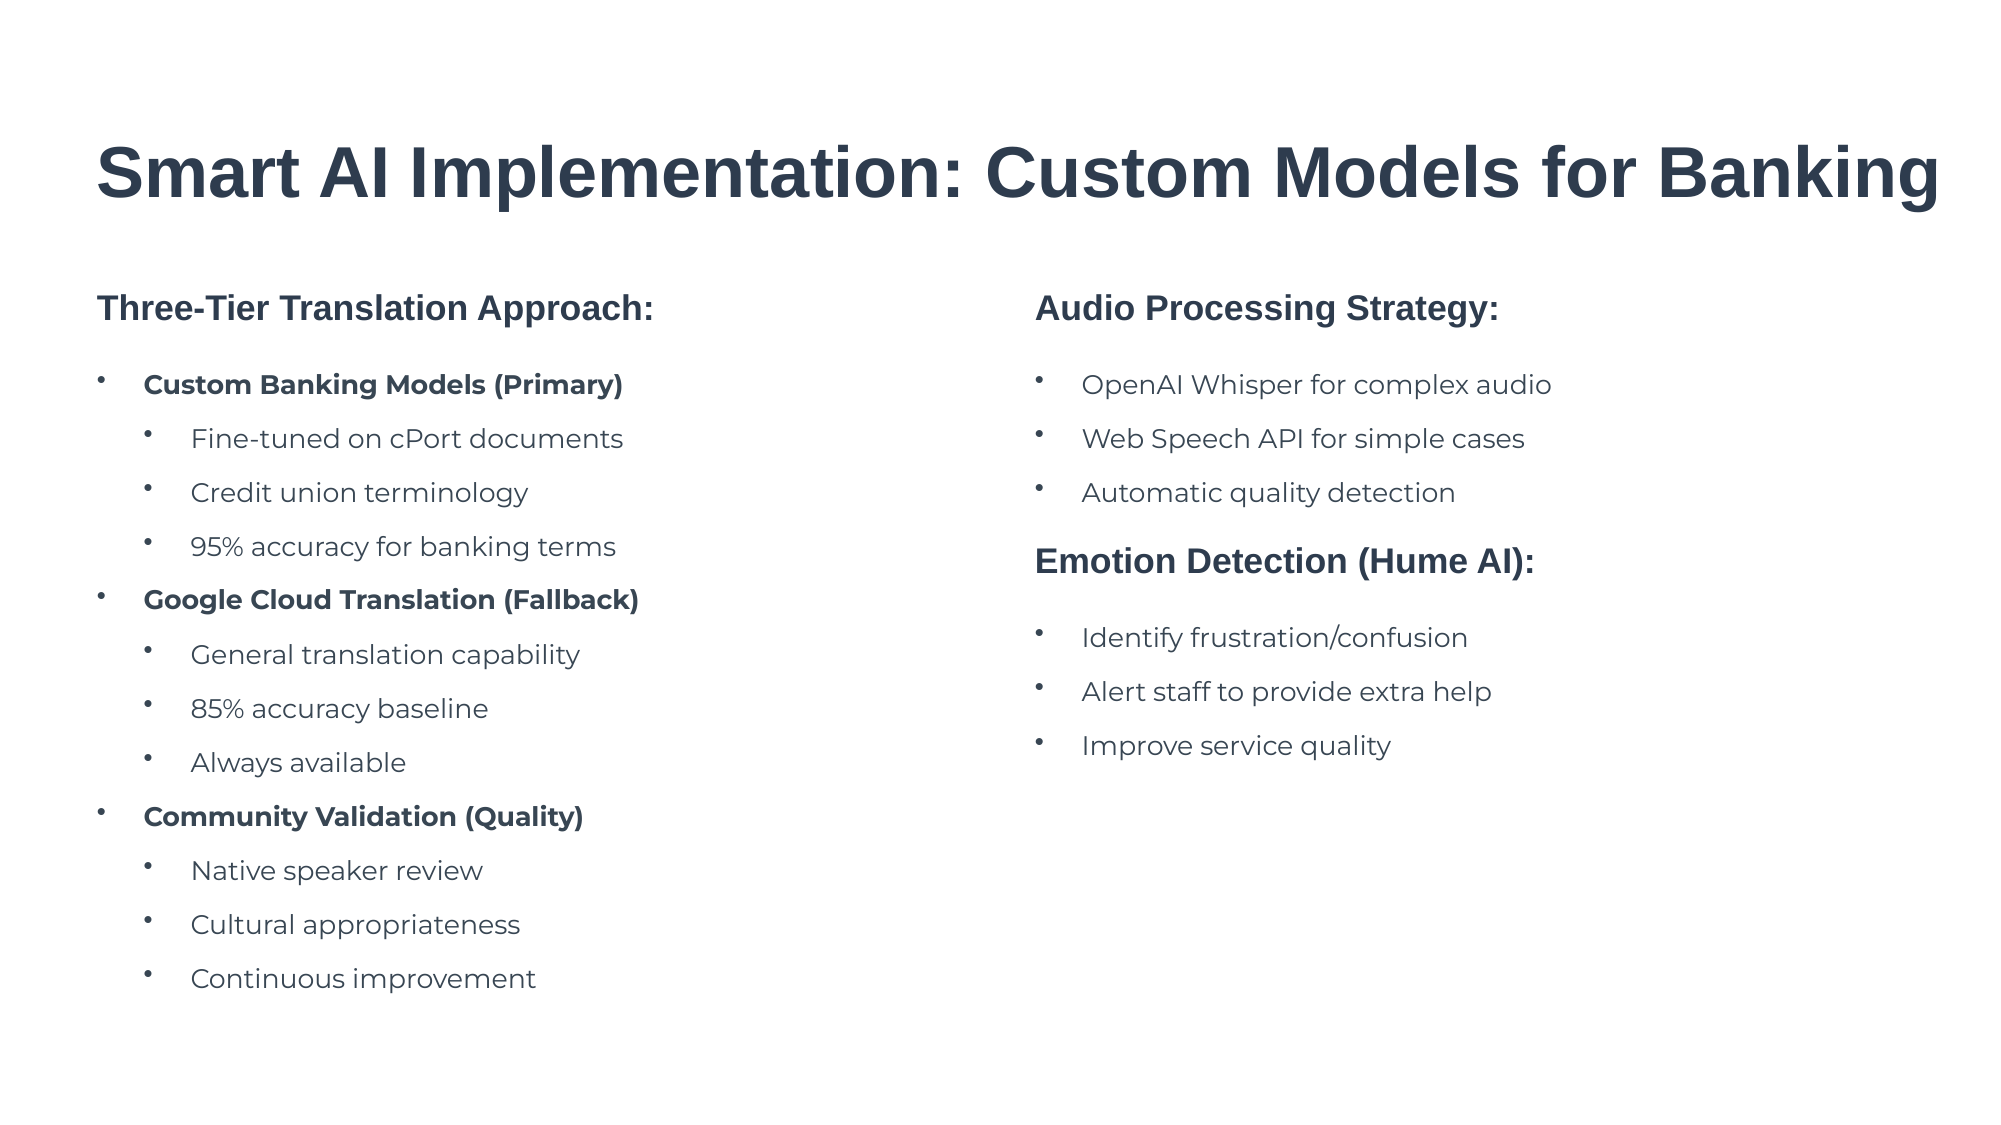

Smart AI Implementation: Custom Models for Banking
Three-Tier Translation Approach:
Audio Processing Strategy:
Custom Banking Models (Primary)
OpenAI Whisper for complex audio
Fine-tuned on cPort documents
Web Speech API for simple cases
Credit union terminology
Automatic quality detection
95% accuracy for banking terms
Emotion Detection (Hume AI):
Google Cloud Translation (Fallback)
Identify frustration/confusion
General translation capability
Alert staff to provide extra help
85% accuracy baseline
Improve service quality
Always available
Community Validation (Quality)
Native speaker review
Cultural appropriateness
Continuous improvement